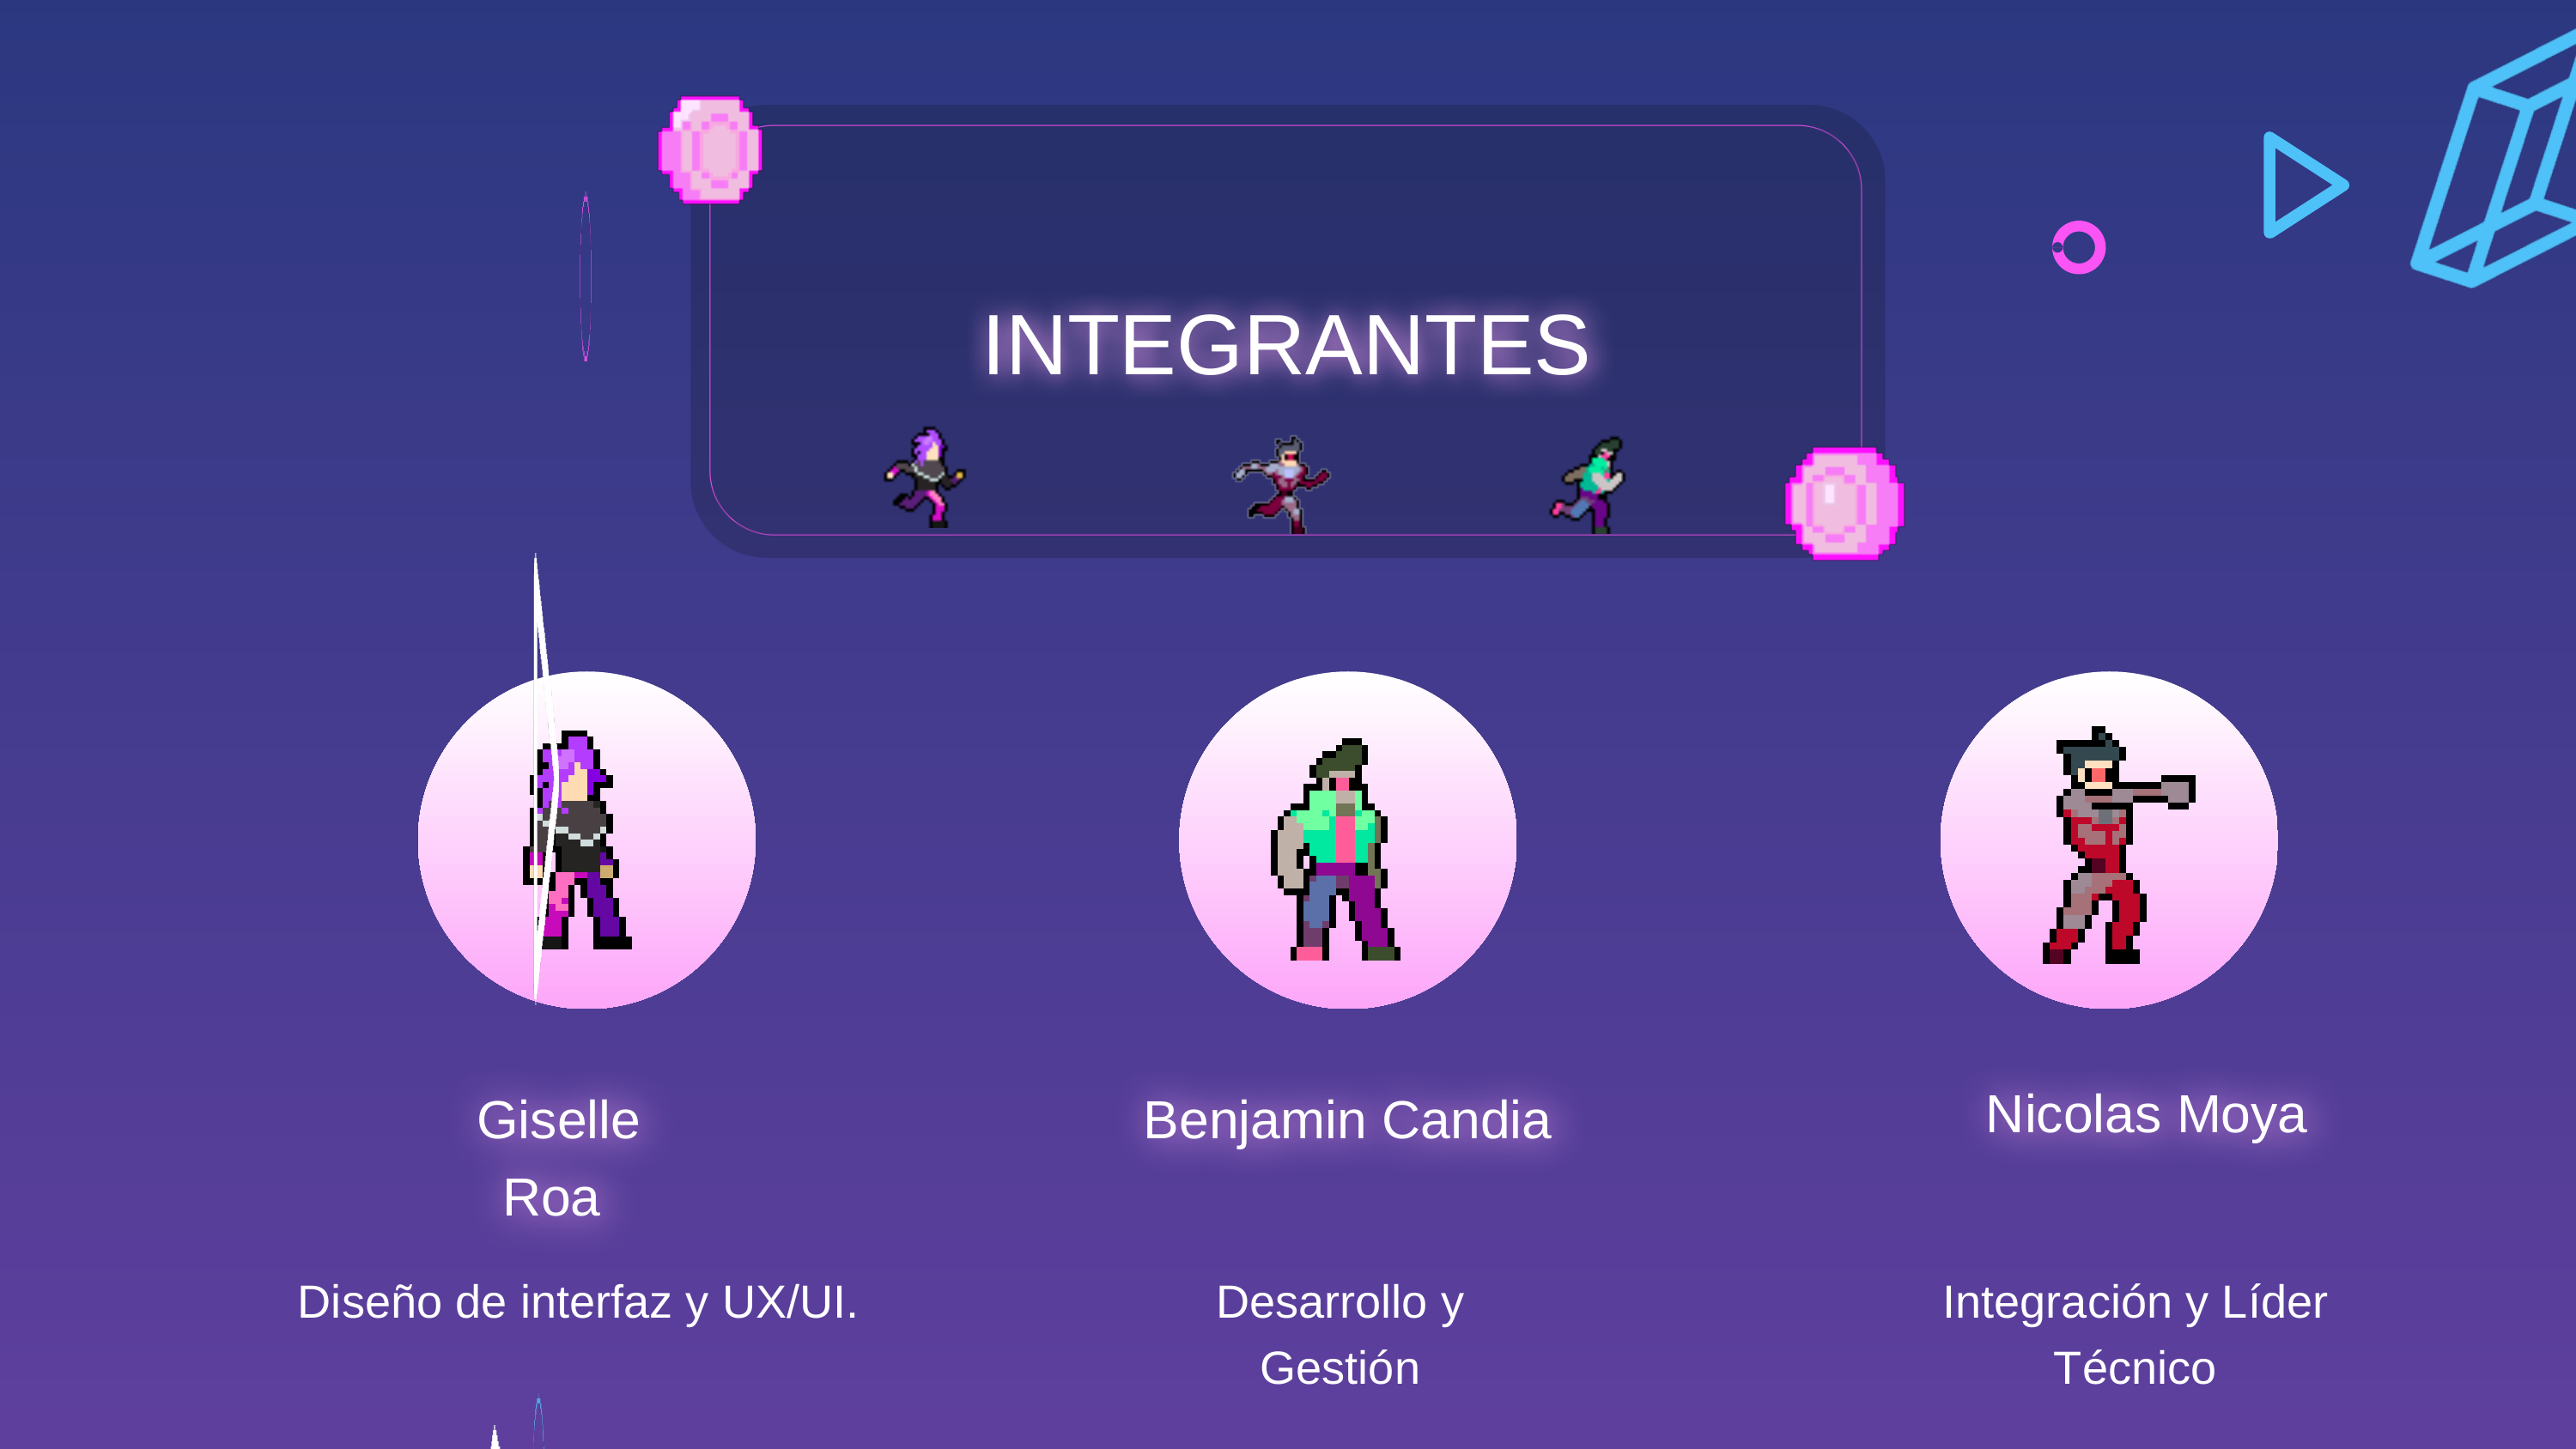

INTEGRANTES

Nicolas Moya
Giselle
Roa
Benjamin Candia
Desarrollo y Gestión
Integración y Líder Técnico
Diseño de interfaz y UX/UI.